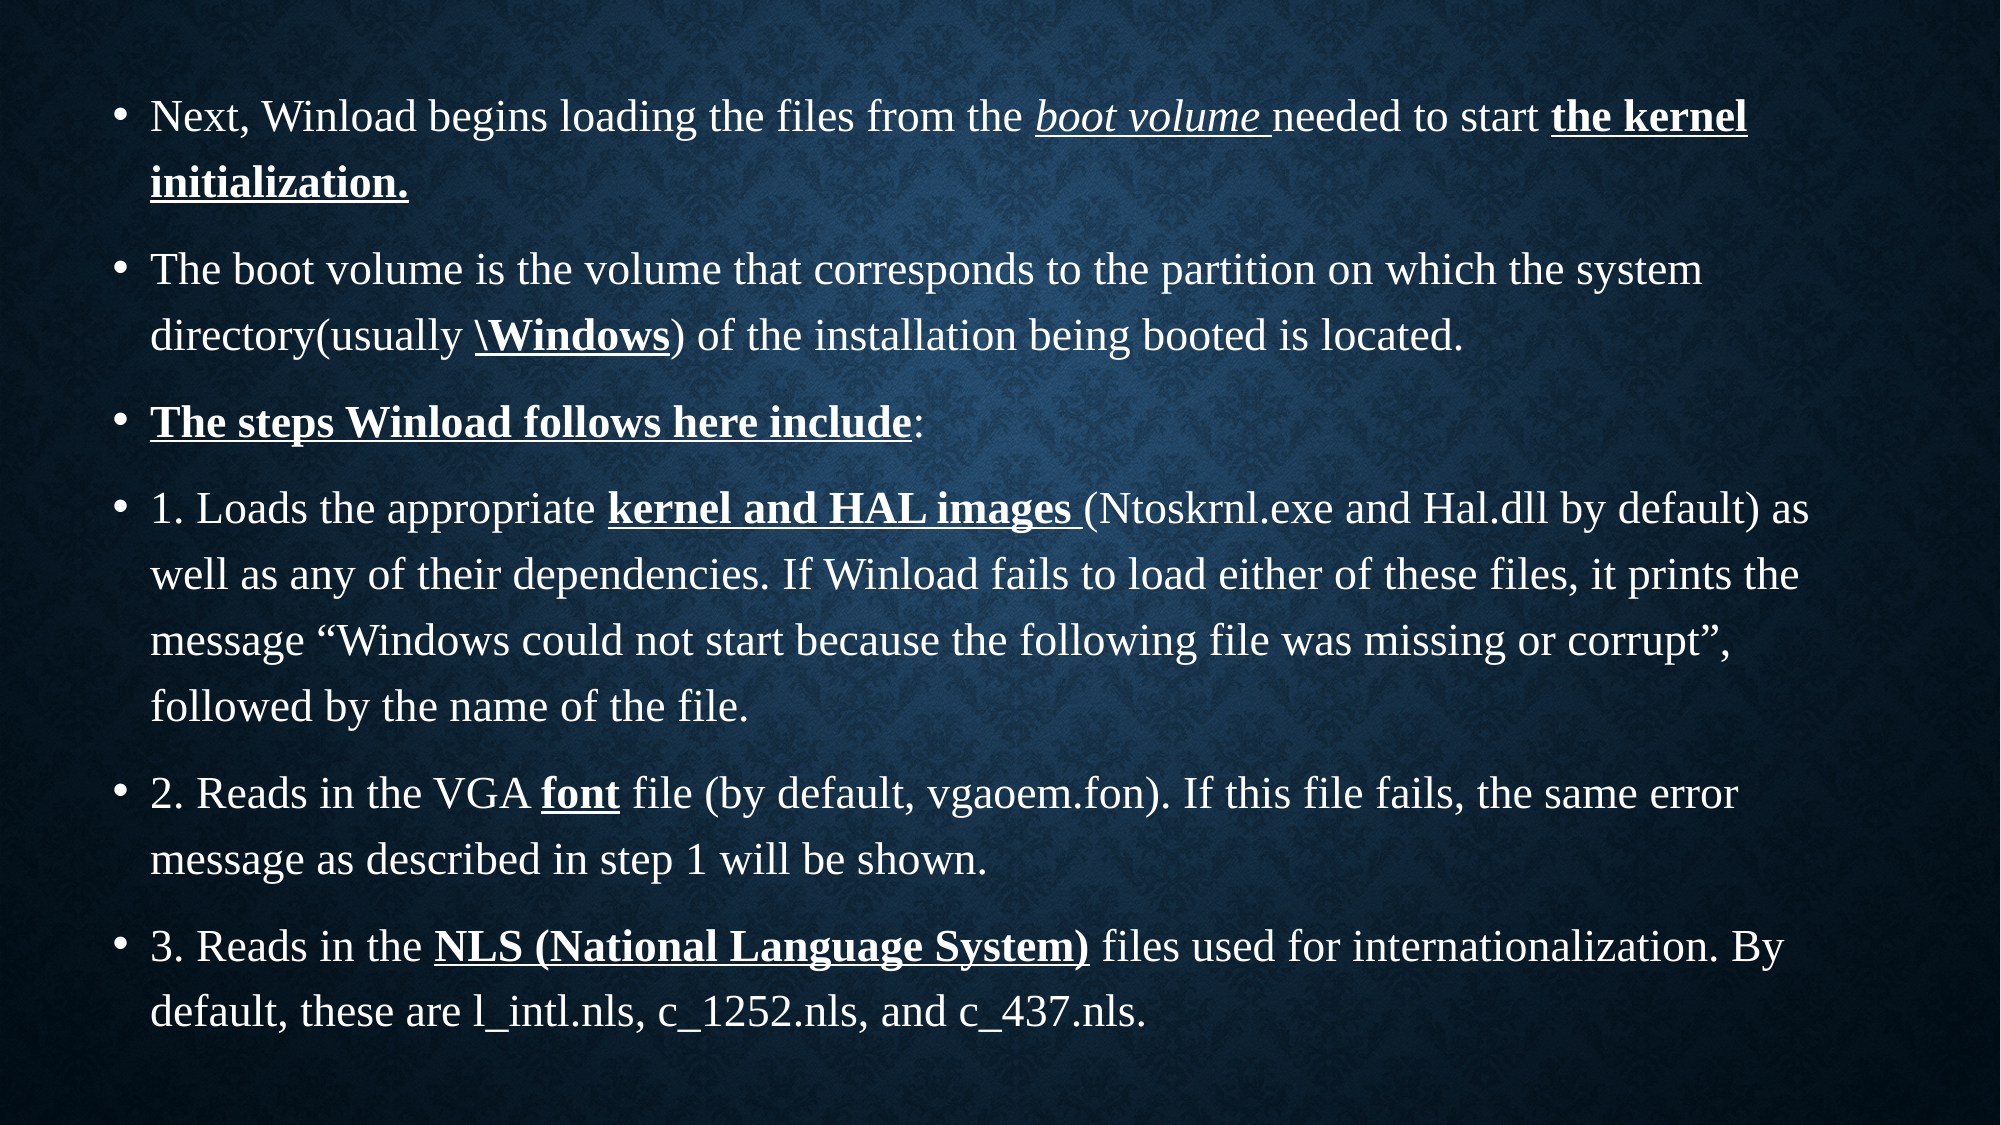

Next, Winload begins loading the files from the boot volume needed to start the kernel initialization.
The boot volume is the volume that corresponds to the partition on which the system directory(usually \Windows) of the installation being booted is located.
The steps Winload follows here include:
1. Loads the appropriate kernel and HAL images (Ntoskrnl.exe and Hal.dll by default) as well as any of their dependencies. If Winload fails to load either of these files, it prints the message “Windows could not start because the following file was missing or corrupt”, followed by the name of the file.
2. Reads in the VGA font file (by default, vgaoem.fon). If this file fails, the same error message as described in step 1 will be shown.
3. Reads in the NLS (National Language System) files used for internationalization. By default, these are l_intl.nls, c_1252.nls, and c_437.nls.